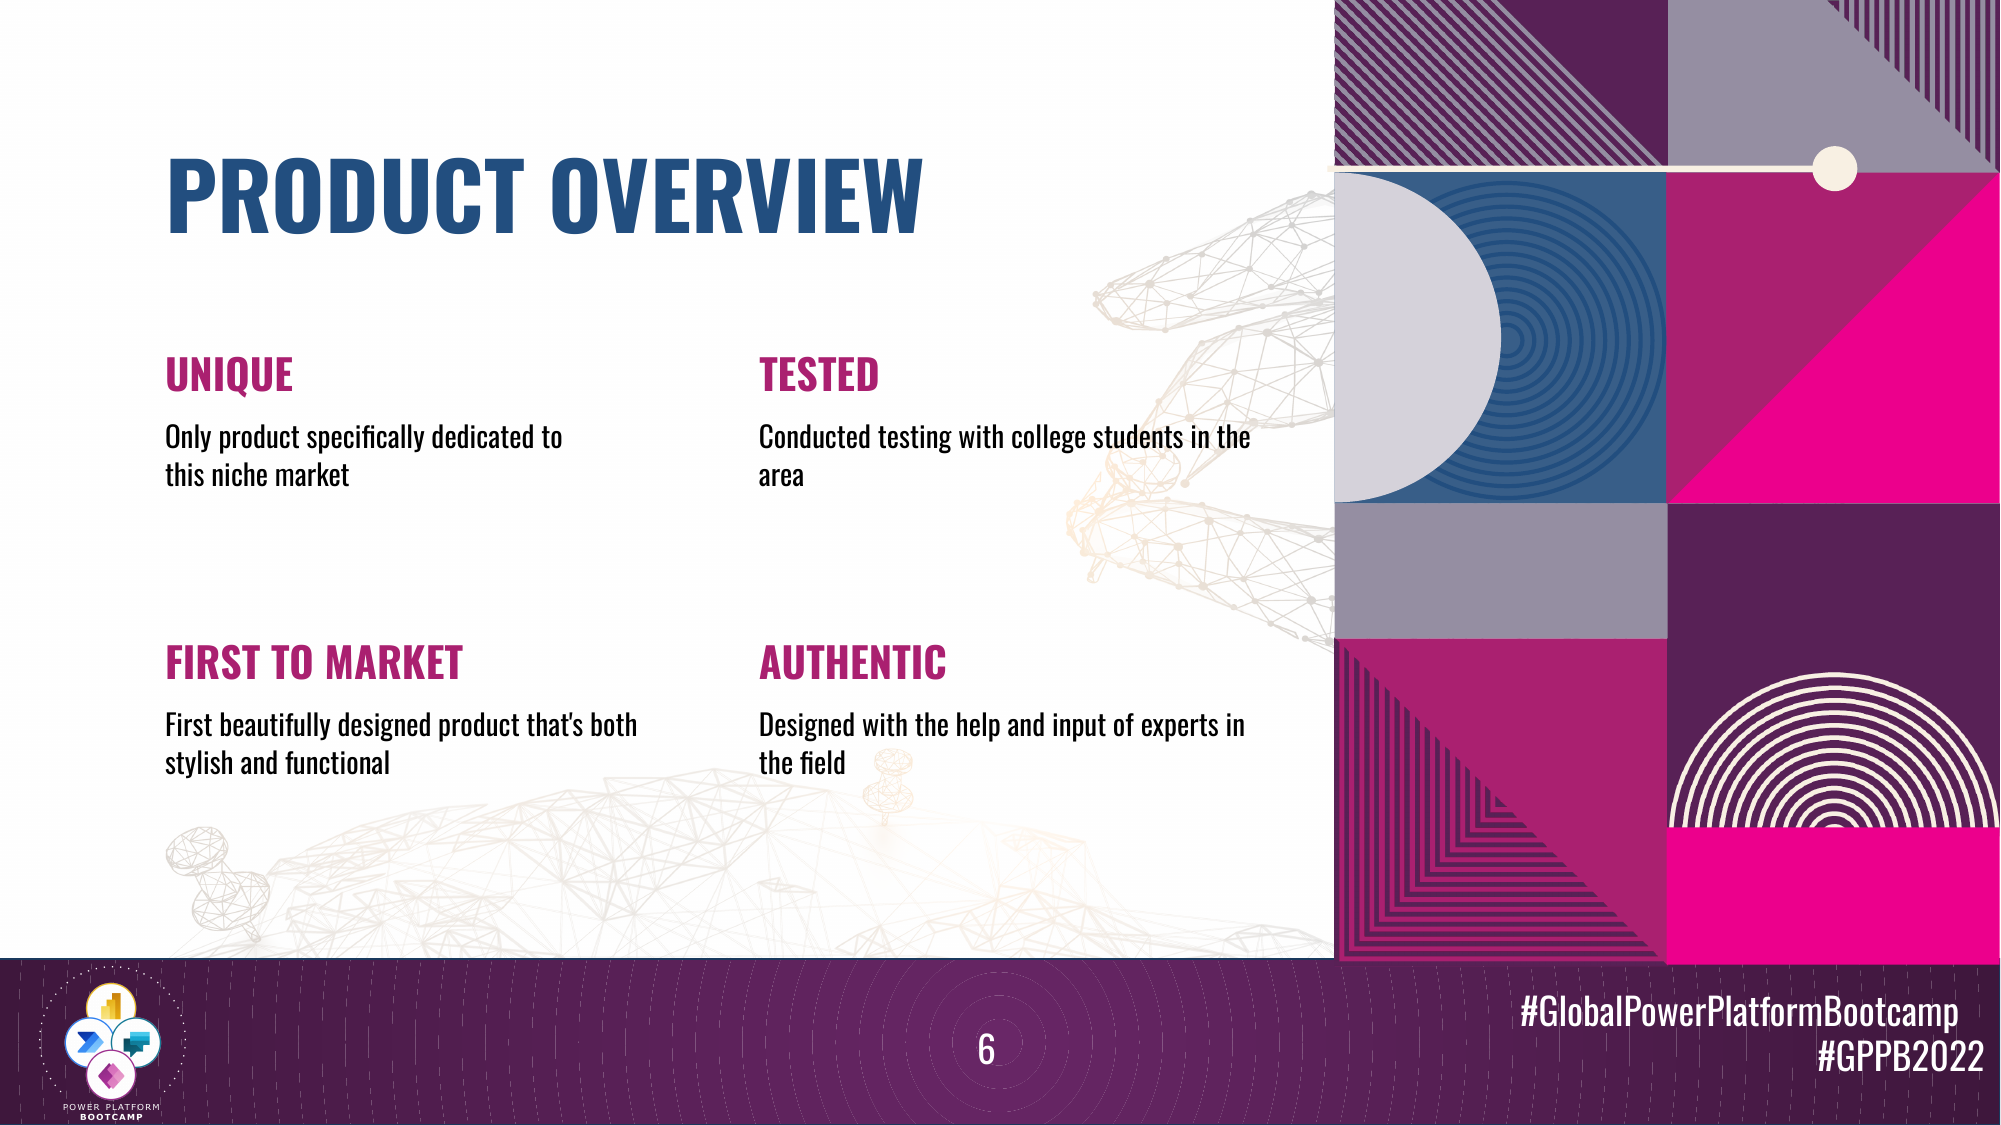

# PRODUCT OVERVIEW
UNIQUE
TESTED
Only product specifically dedicated to this niche market
Conducted testing with college students in the area
FIRST TO MARKET
AUTHENTIC
First beautifully designed product that's both stylish and functional

Designed with the help and input of experts in the field
6